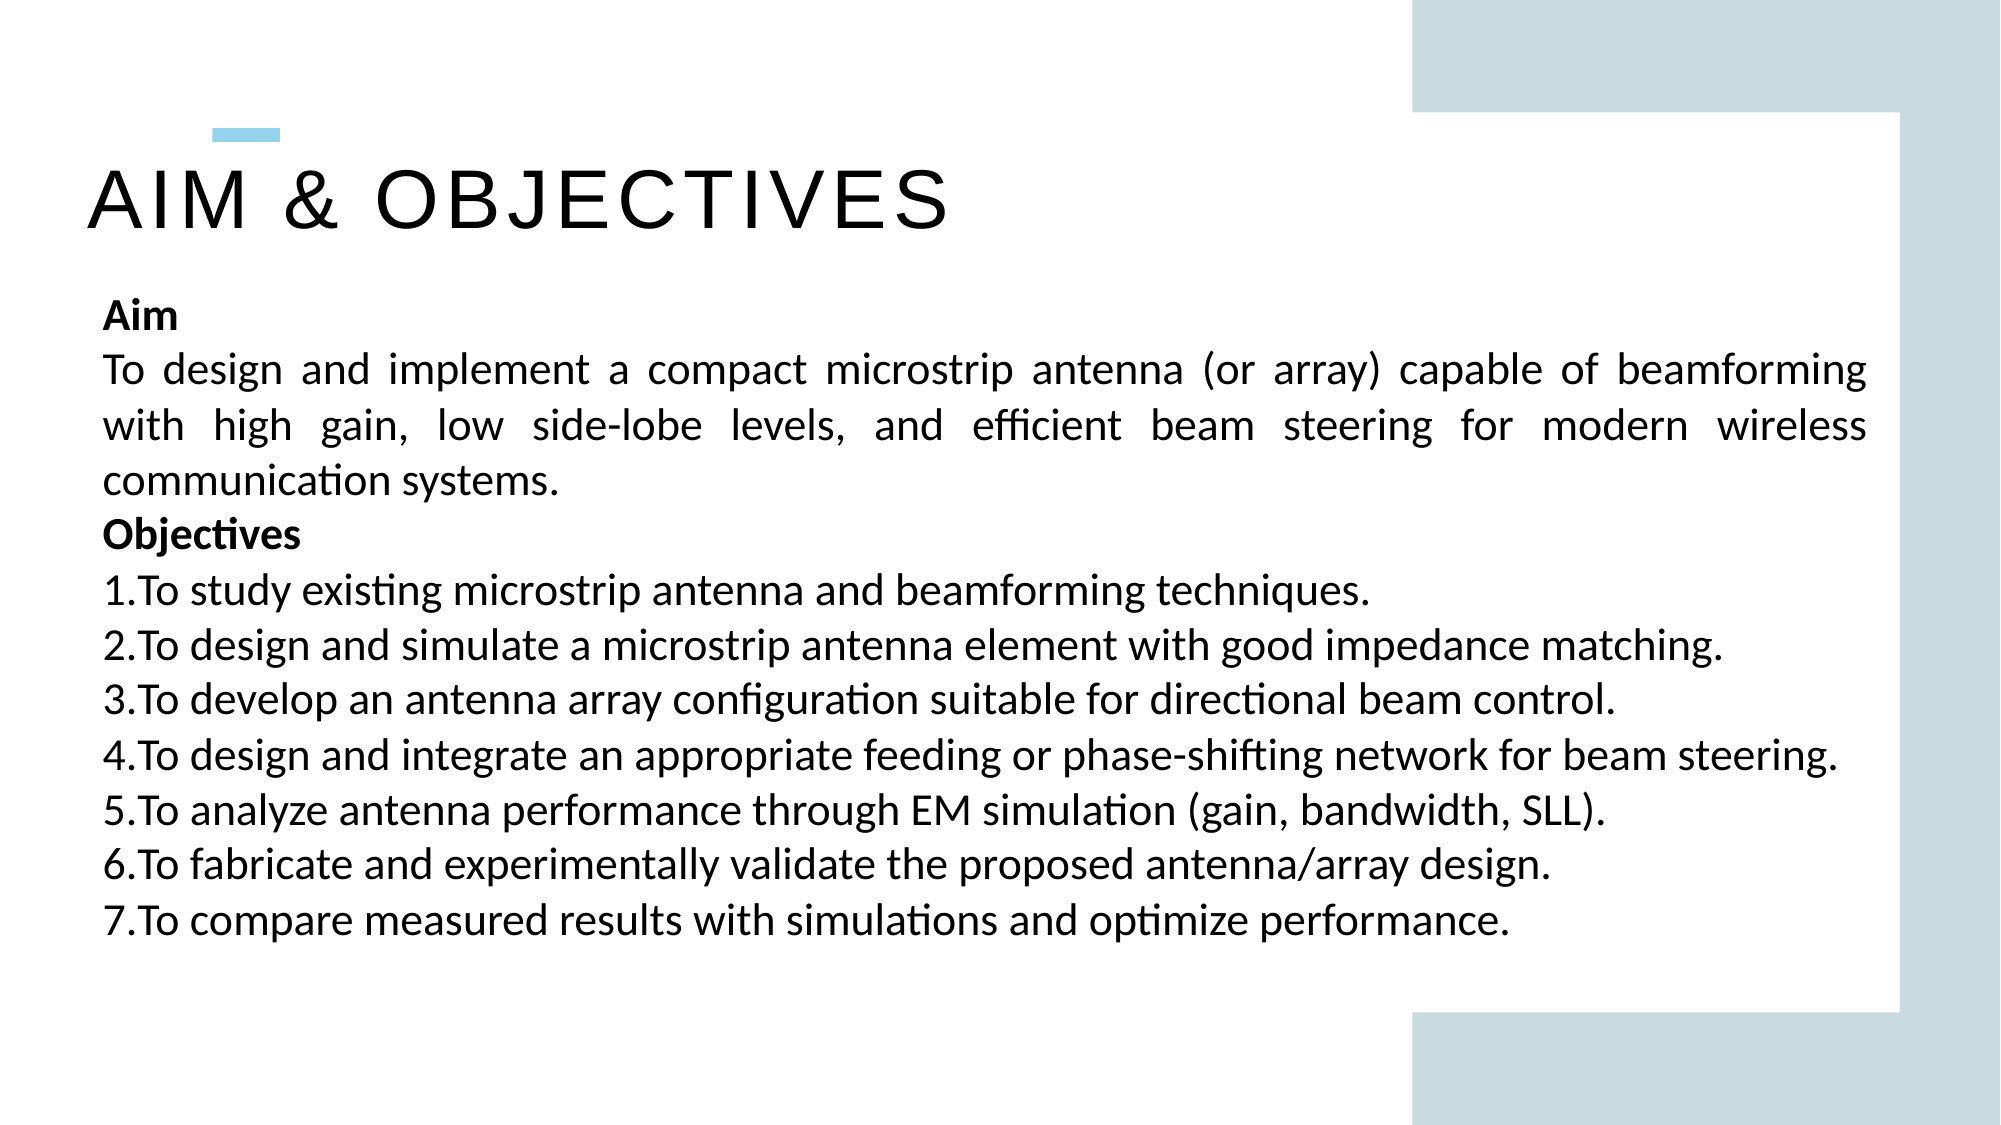

# Aim & objectives
Aim
To design and implement a compact microstrip antenna (or array) capable of beamforming with high gain, low side-lobe levels, and efficient beam steering for modern wireless communication systems.
Objectives
To study existing microstrip antenna and beamforming techniques.
To design and simulate a microstrip antenna element with good impedance matching.
To develop an antenna array configuration suitable for directional beam control.
To design and integrate an appropriate feeding or phase-shifting network for beam steering.
To analyze antenna performance through EM simulation (gain, bandwidth, SLL).
To fabricate and experimentally validate the proposed antenna/array design.
To compare measured results with simulations and optimize performance.